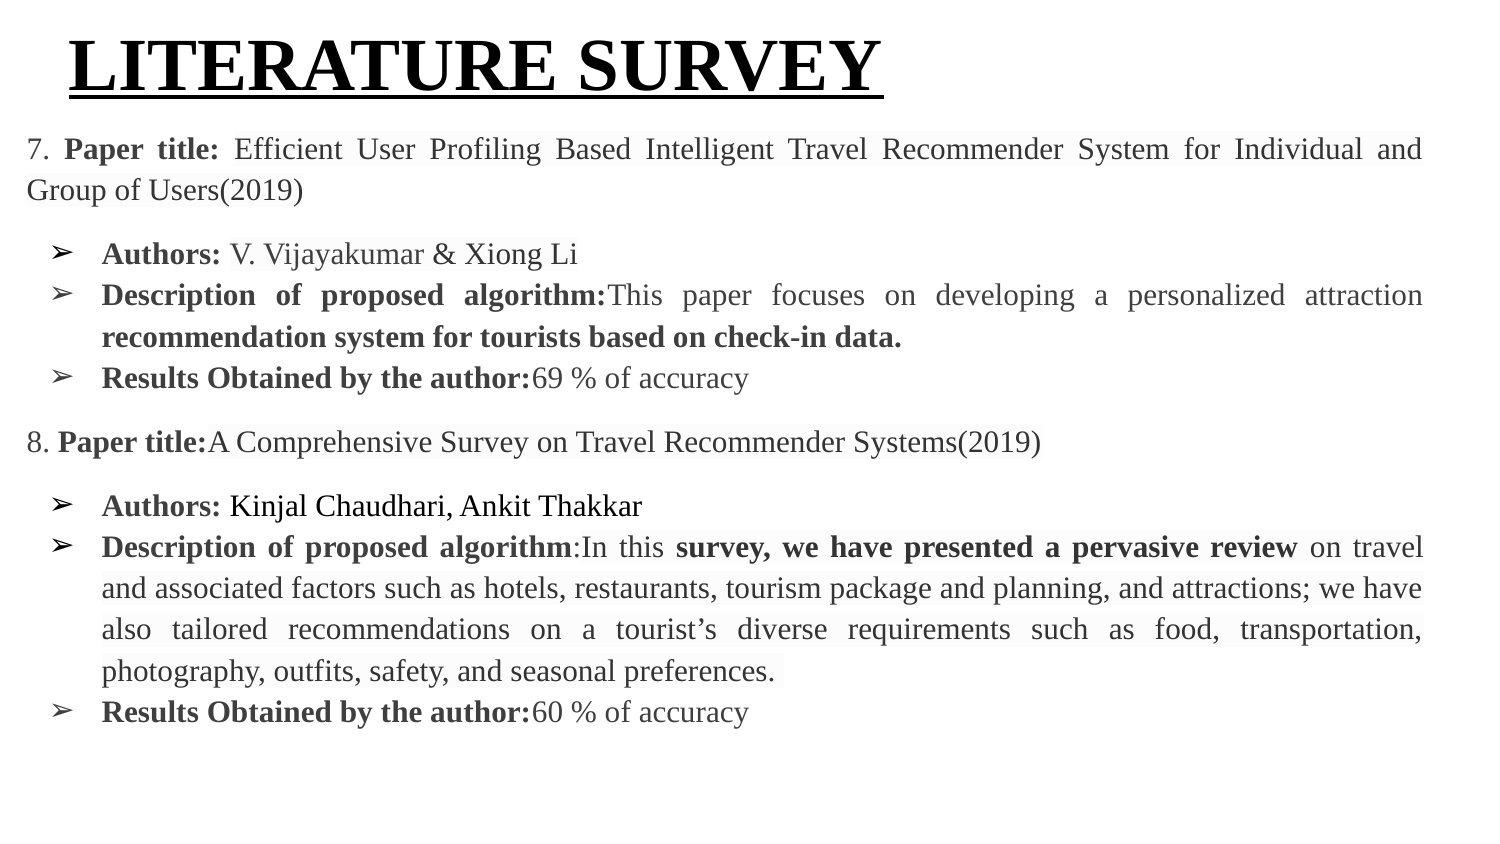

LITERATURE SURVEY

7. Paper title: Efficient User Profiling Based Intelligent Travel Recommender System for Individual and Group of Users(2019)
Authors: V. Vijayakumar & Xiong Li
Description of proposed algorithm:This paper focuses on developing a personalized attraction recommendation system for tourists based on check-in data.
Results Obtained by the author:69 % of accuracy
8. Paper title:A Comprehensive Survey on Travel Recommender Systems(2019)
Authors: Kinjal Chaudhari, Ankit Thakkar
Description of proposed algorithm:In this survey, we have presented a pervasive review on travel and associated factors such as hotels, restaurants, tourism package and planning, and attractions; we have also tailored recommendations on a tourist’s diverse requirements such as food, transportation, photography, outfits, safety, and seasonal preferences.
Results Obtained by the author:60 % of accuracy